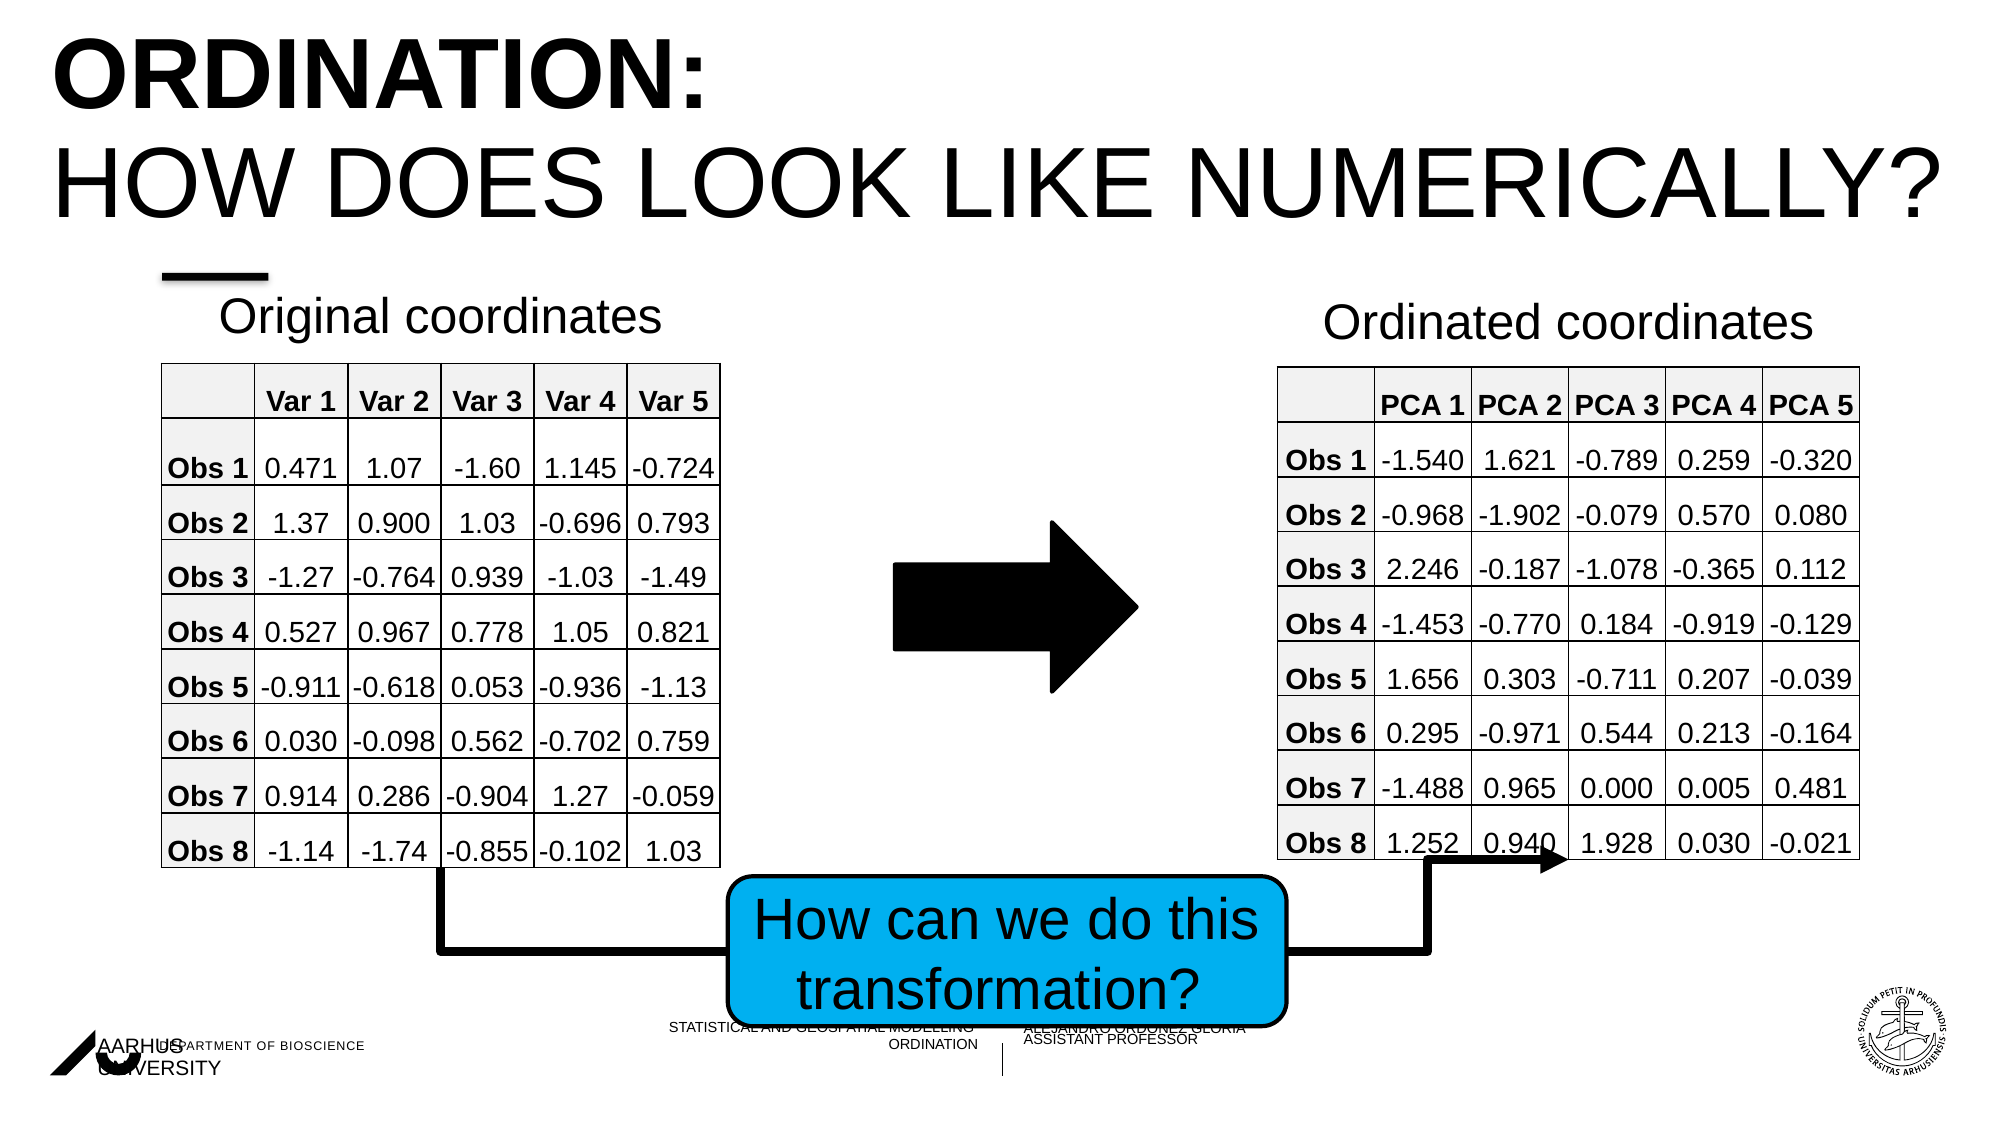

# ordination: How does look like Numerically?
Original coordinates
Ordinated coordinates
|  | Var 1 | Var 2 | Var 3 | Var 4 | Var 5 |
| --- | --- | --- | --- | --- | --- |
| Obs 1 | 0.471 | 1.07 | -1.60 | 1.145 | -0.724 |
| Obs 2 | 1.37 | 0.900 | 1.03 | -0.696 | 0.793 |
| Obs 3 | -1.27 | -0.764 | 0.939 | -1.03 | -1.49 |
| Obs 4 | 0.527 | 0.967 | 0.778 | 1.05 | 0.821 |
| Obs 5 | -0.911 | -0.618 | 0.053 | -0.936 | -1.13 |
| Obs 6 | 0.030 | -0.098 | 0.562 | -0.702 | 0.759 |
| Obs 7 | 0.914 | 0.286 | -0.904 | 1.27 | -0.059 |
| Obs 8 | -1.14 | -1.74 | -0.855 | -0.102 | 1.03 |
|  | PCA 1 | PCA 2 | PCA 3 | PCA 4 | PCA 5 |
| --- | --- | --- | --- | --- | --- |
| Obs 1 | -1.540 | 1.621 | -0.789 | 0.259 | -0.320 |
| Obs 2 | -0.968 | -1.902 | -0.079 | 0.570 | 0.080 |
| Obs 3 | 2.246 | -0.187 | -1.078 | -0.365 | 0.112 |
| Obs 4 | -1.453 | -0.770 | 0.184 | -0.919 | -0.129 |
| Obs 5 | 1.656 | 0.303 | -0.711 | 0.207 | -0.039 |
| Obs 6 | 0.295 | -0.971 | 0.544 | 0.213 | -0.164 |
| Obs 7 | -1.488 | 0.965 | 0.000 | 0.005 | 0.481 |
| Obs 8 | 1.252 | 0.940 | 1.928 | 0.030 | -0.021 |

How can we do this transformation?